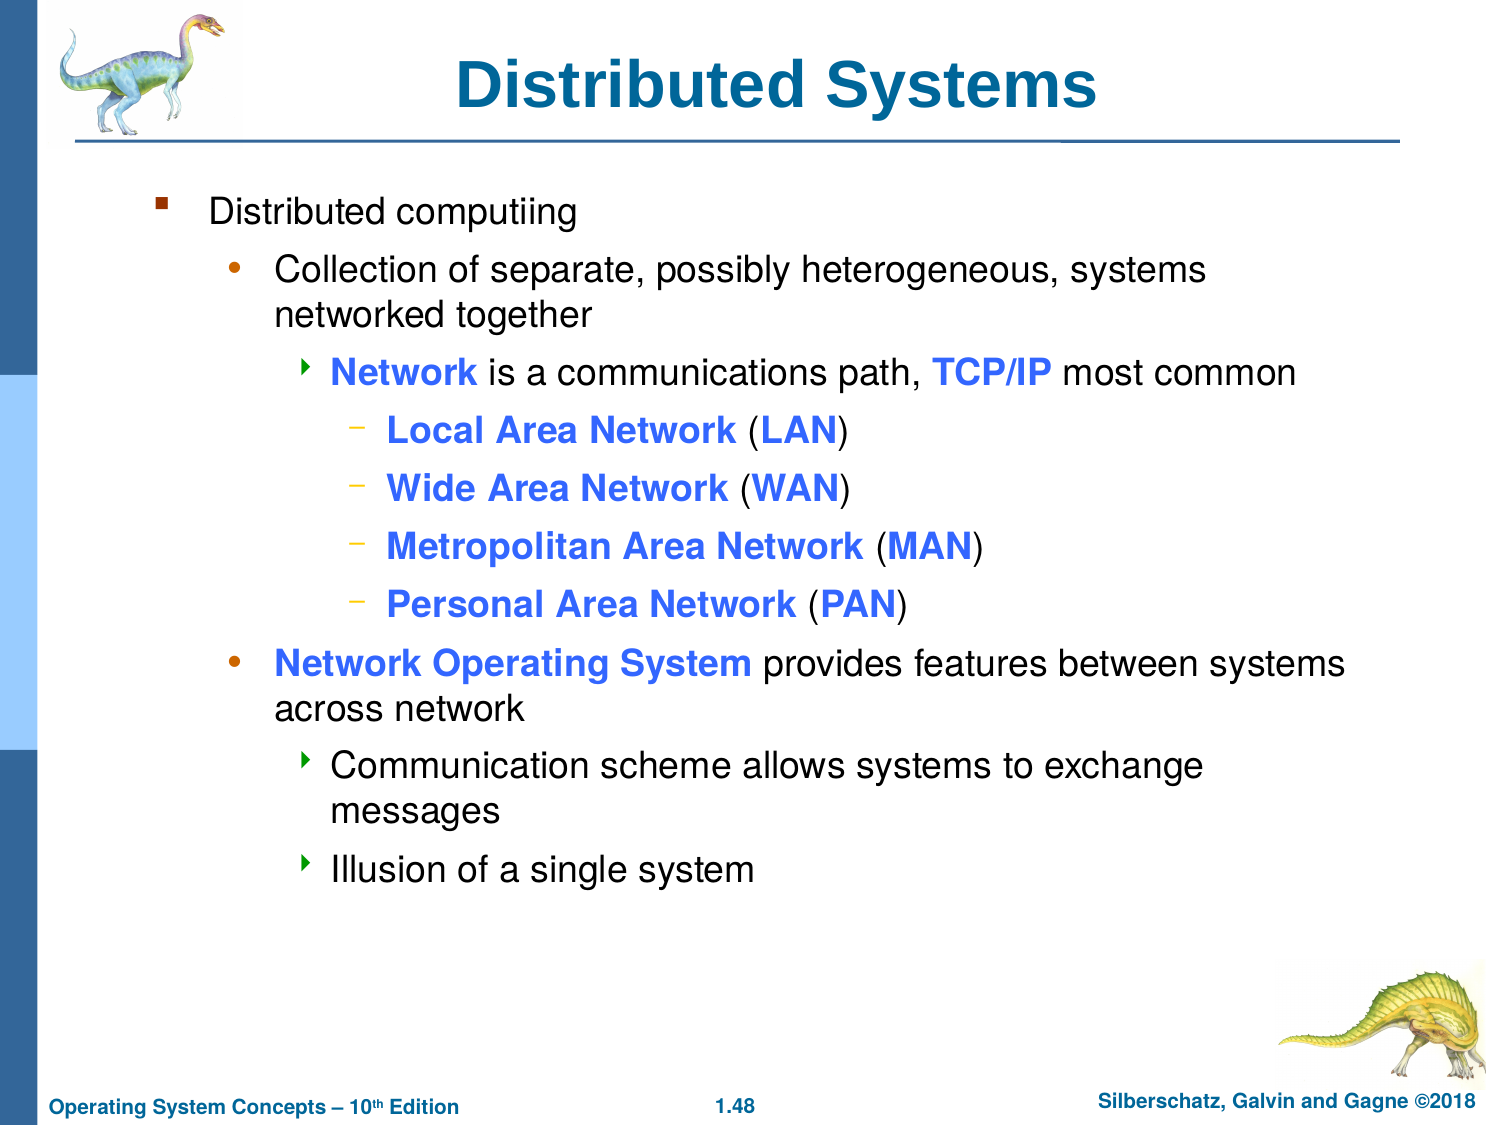

Distributed Systems
Distributed computiing
Collection of separate, possibly heterogeneous, systems networked together
Network is a communications path, TCP/IP most common
Local Area Network (LAN)
Wide Area Network (WAN)
Metropolitan Area Network (MAN)
Personal Area Network (PAN)
Network Operating System provides features between systems across network
Communication scheme allows systems to exchange messages
Illusion of a single system